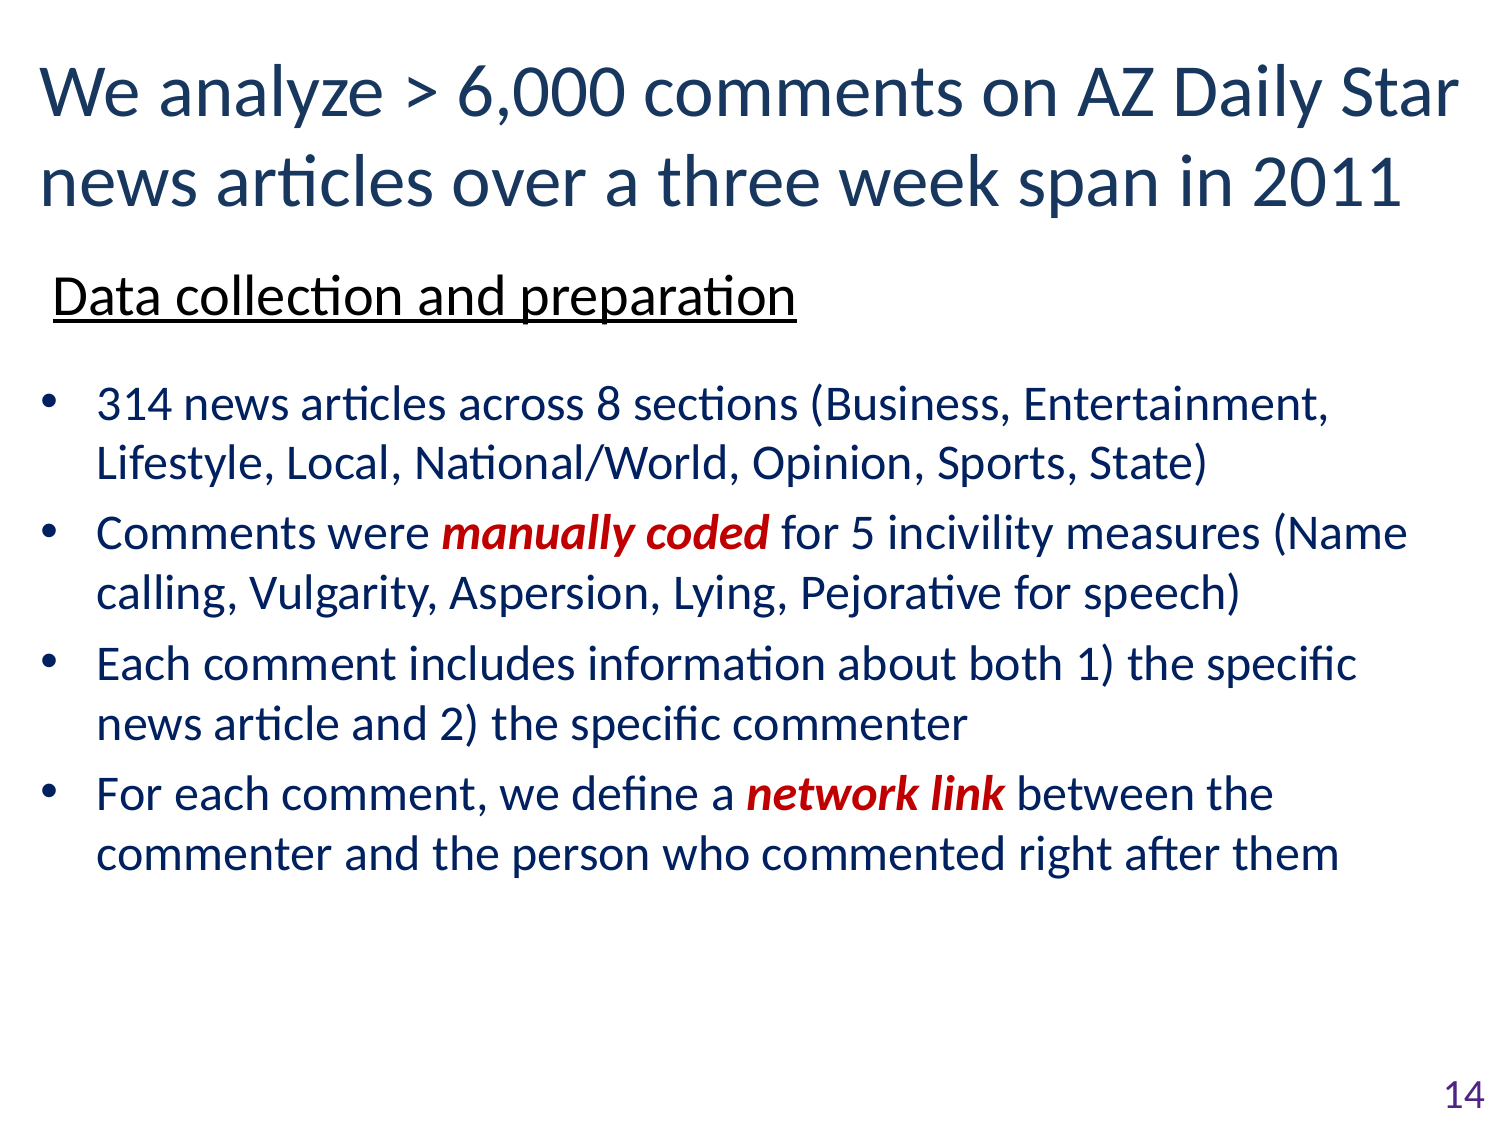

# We analyze > 6,000 comments on AZ Daily Star news articles over a three week span in 2011
Data collection and preparation
314 news articles across 8 sections (Business, Entertainment, Lifestyle, Local, National/World, Opinion, Sports, State)
Comments were manually coded for 5 incivility measures (Name calling, Vulgarity, Aspersion, Lying, Pejorative for speech)
Each comment includes information about both 1) the specific news article and 2) the specific commenter
For each comment, we define a network link between the commenter and the person who commented right after them
14